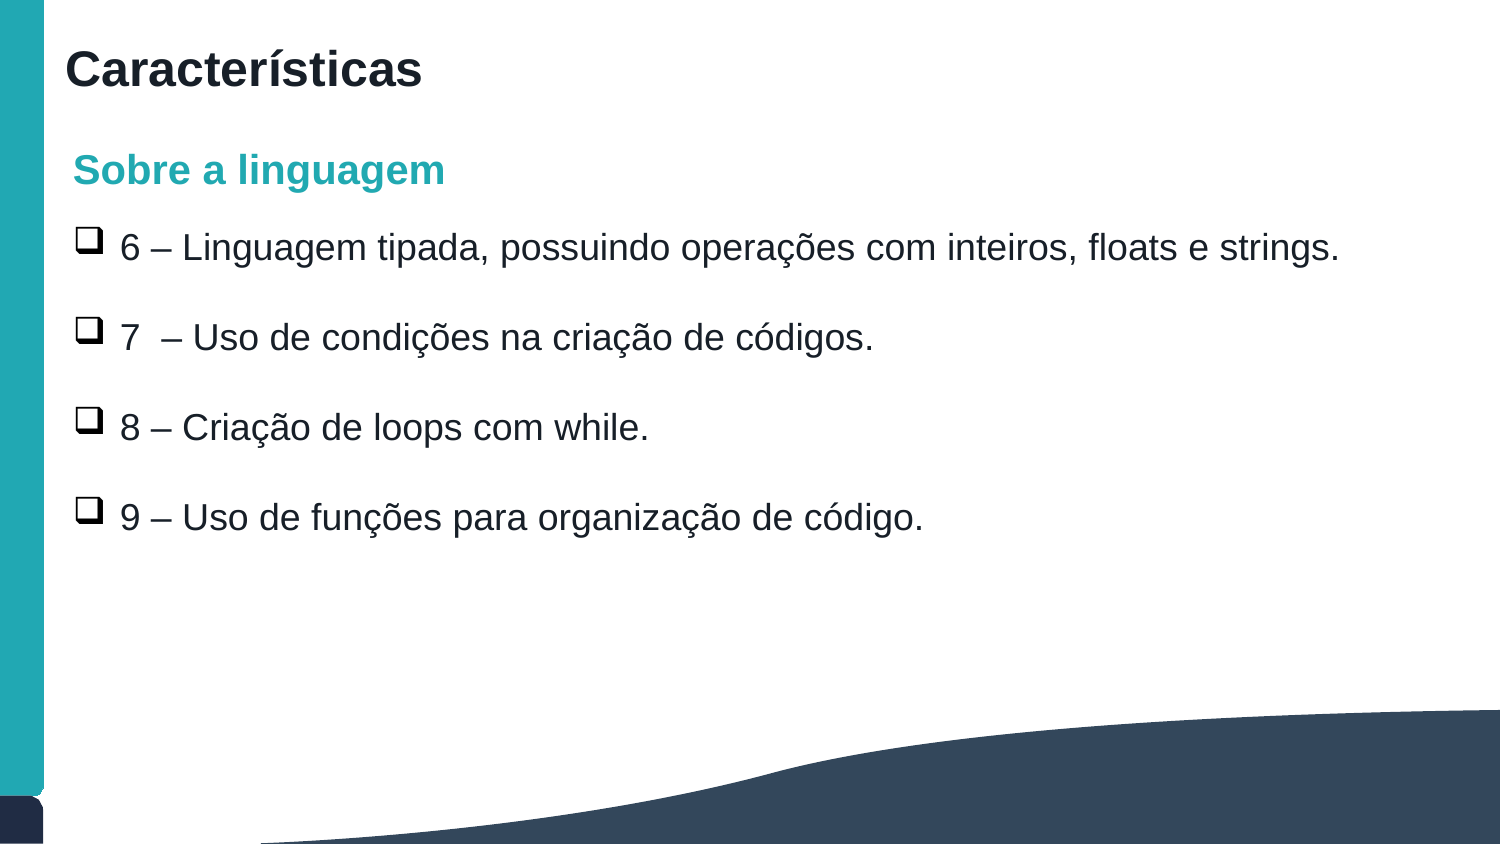

Características
Sobre a linguagem
6 – Linguagem tipada, possuindo operações com inteiros, floats e strings.

7  – Uso de condições na criação de códigos.

8 – Criação de loops com while.

9 – Uso de funções para organização de código.